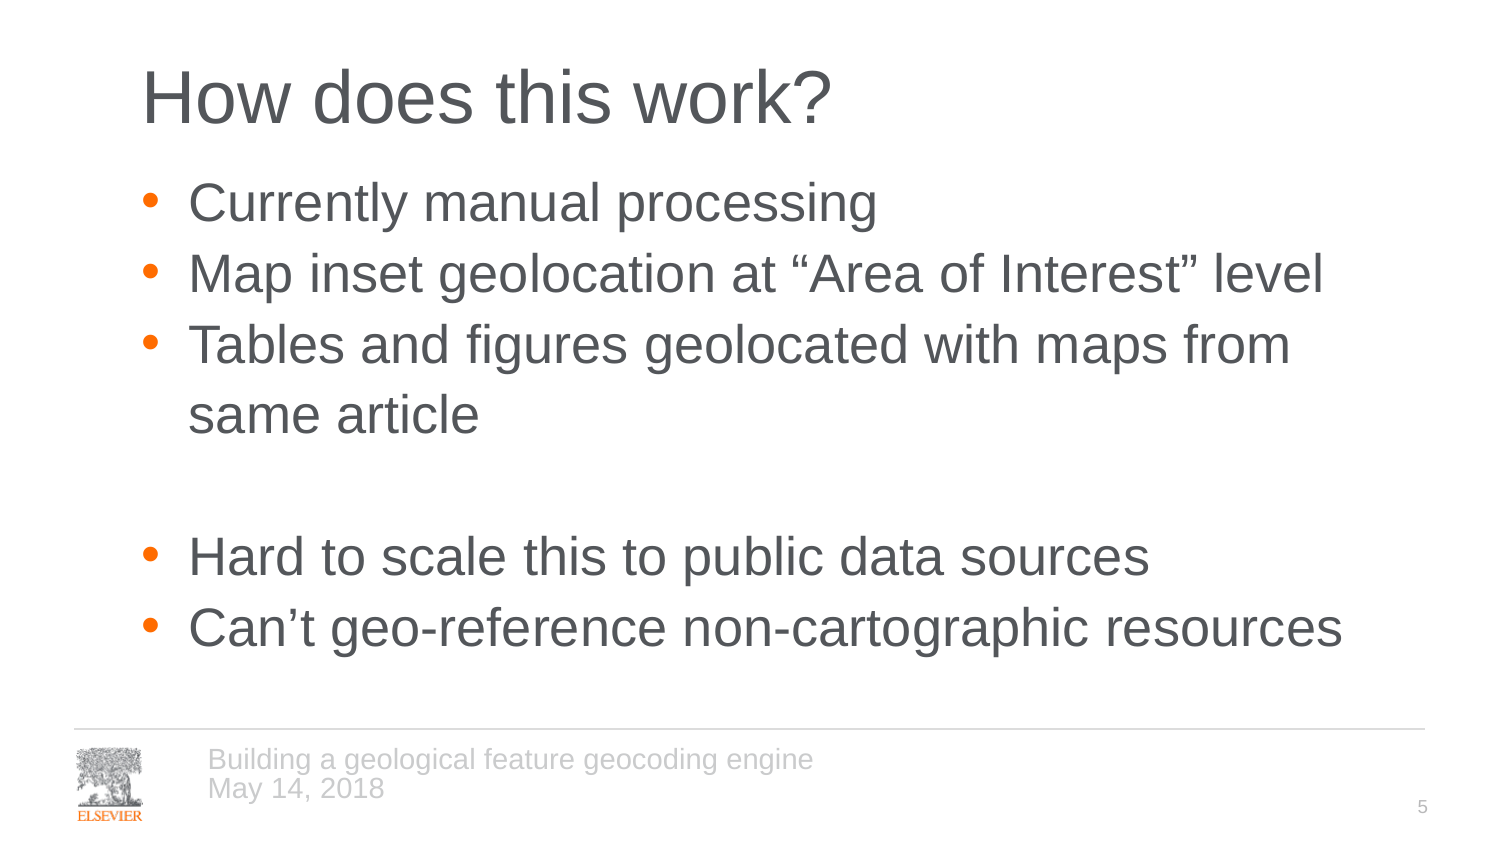

# How does this work?
Currently manual processing
Map inset geolocation at “Area of Interest” level
Tables and figures geolocated with maps from same article

Hard to scale this to public data sources
Can’t geo-reference non-cartographic resources
Building a geological feature geocoding engine
May 14, 2018
5